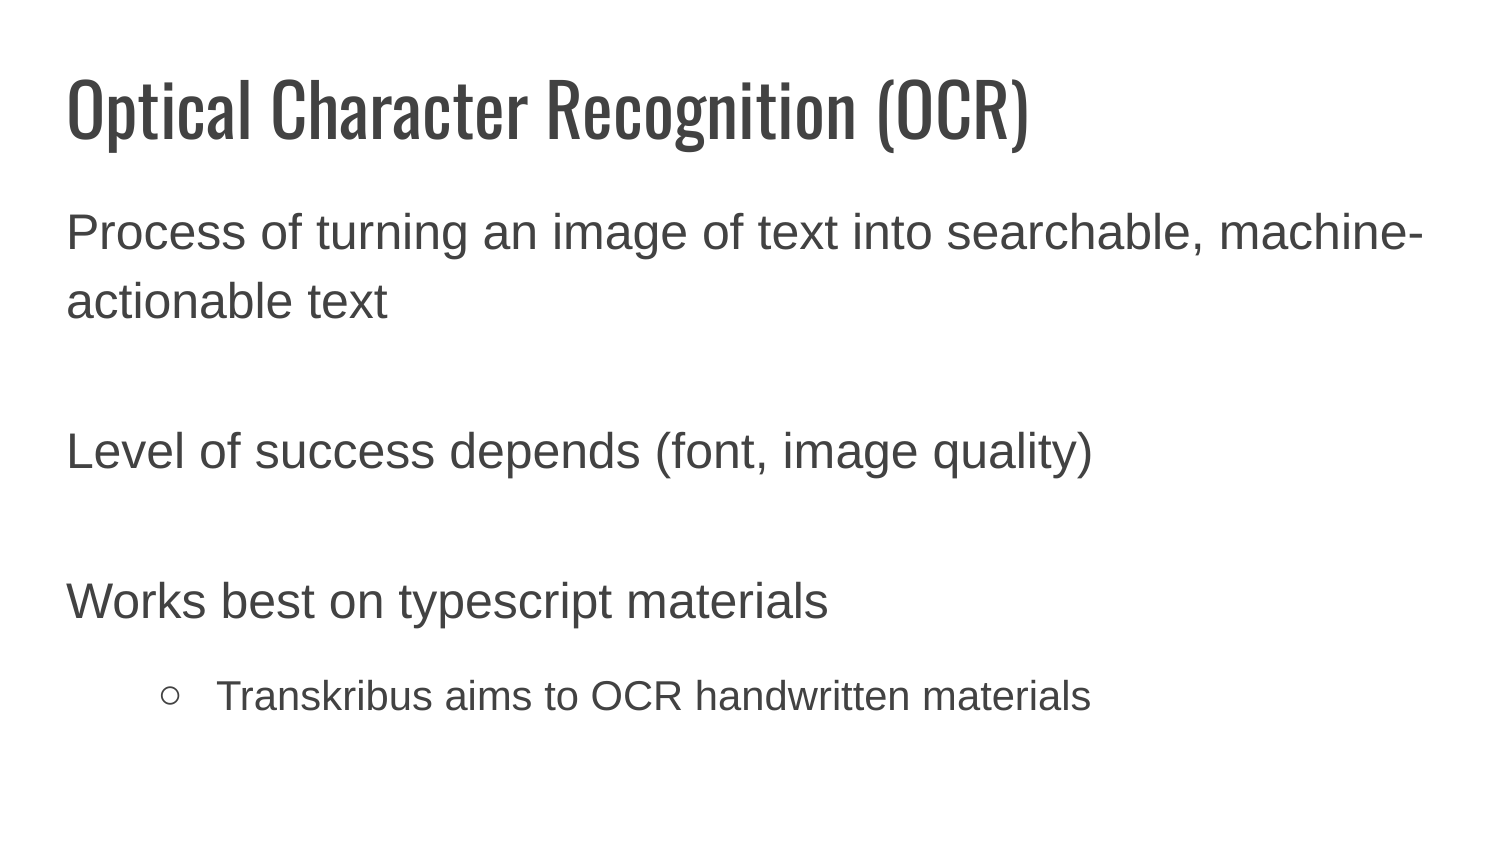

# Optical Character Recognition (OCR)
Process of turning an image of text into searchable, machine-actionable text

Level of success depends (font, image quality)

Works best on typescript materials
Transkribus aims to OCR handwritten materials